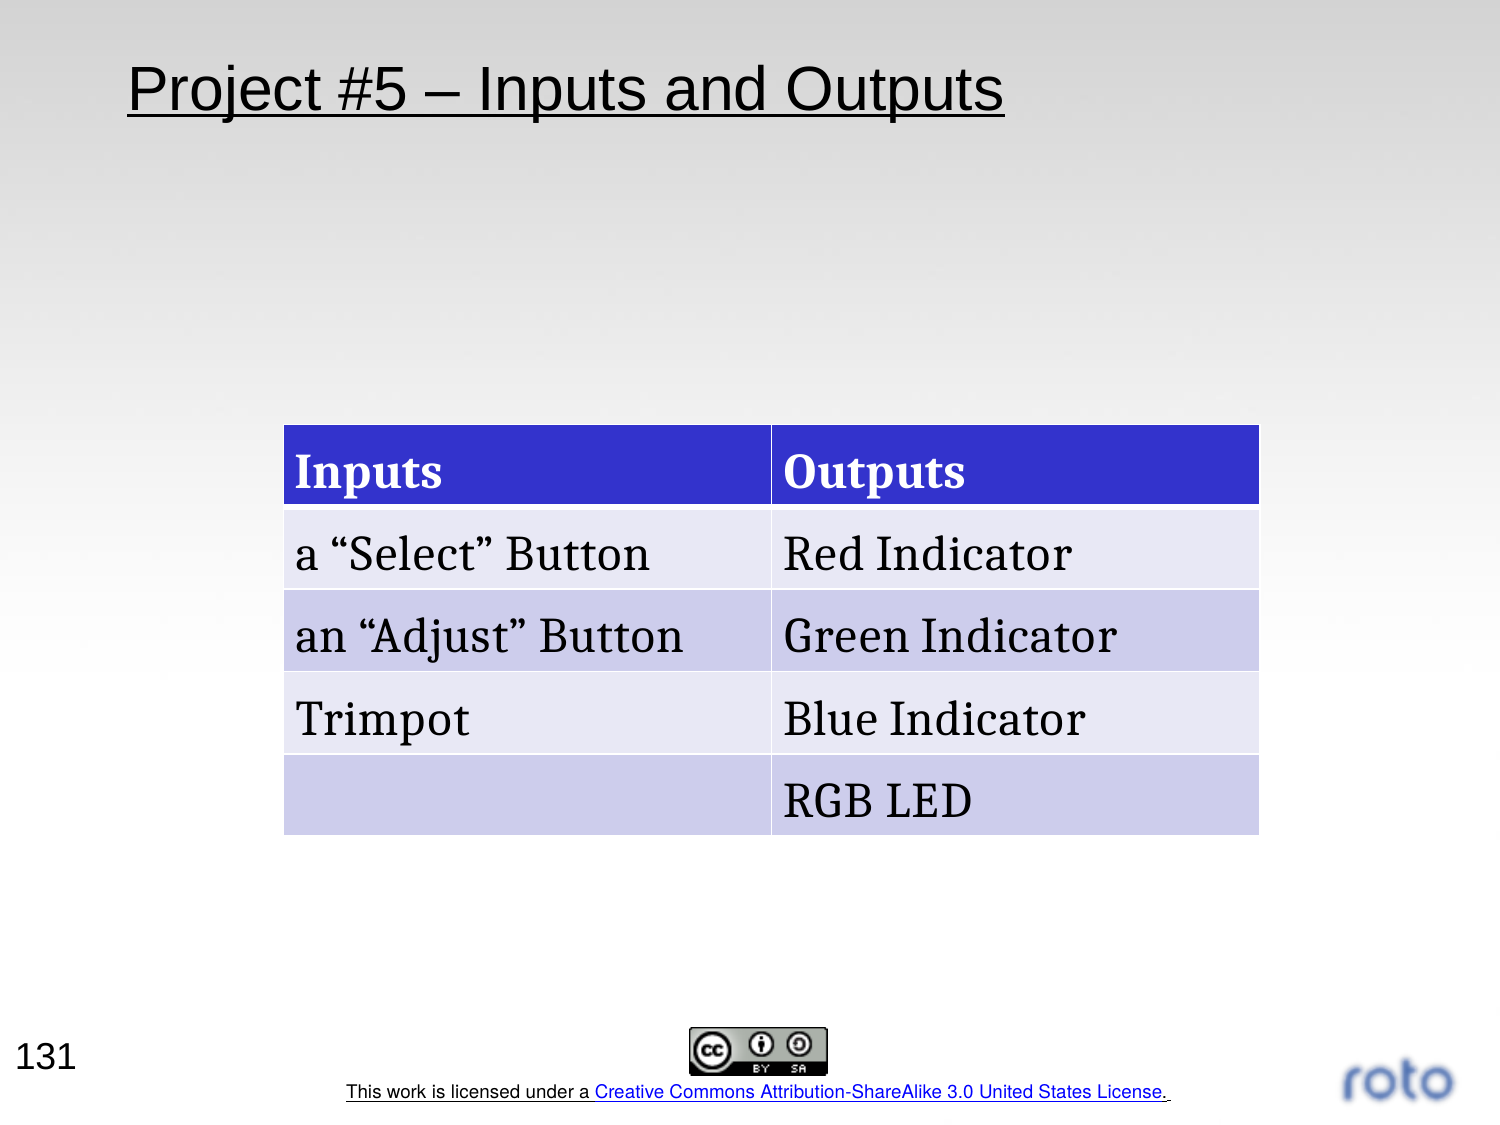

# Project #5 – Inputs and Outputs

| Inputs | Outputs |
| --- | --- |
| a “Select” Button | Red Indicator |
| an “Adjust” Button | Green Indicator |
| Trimpot | Blue Indicator |
|  | RGB LED |